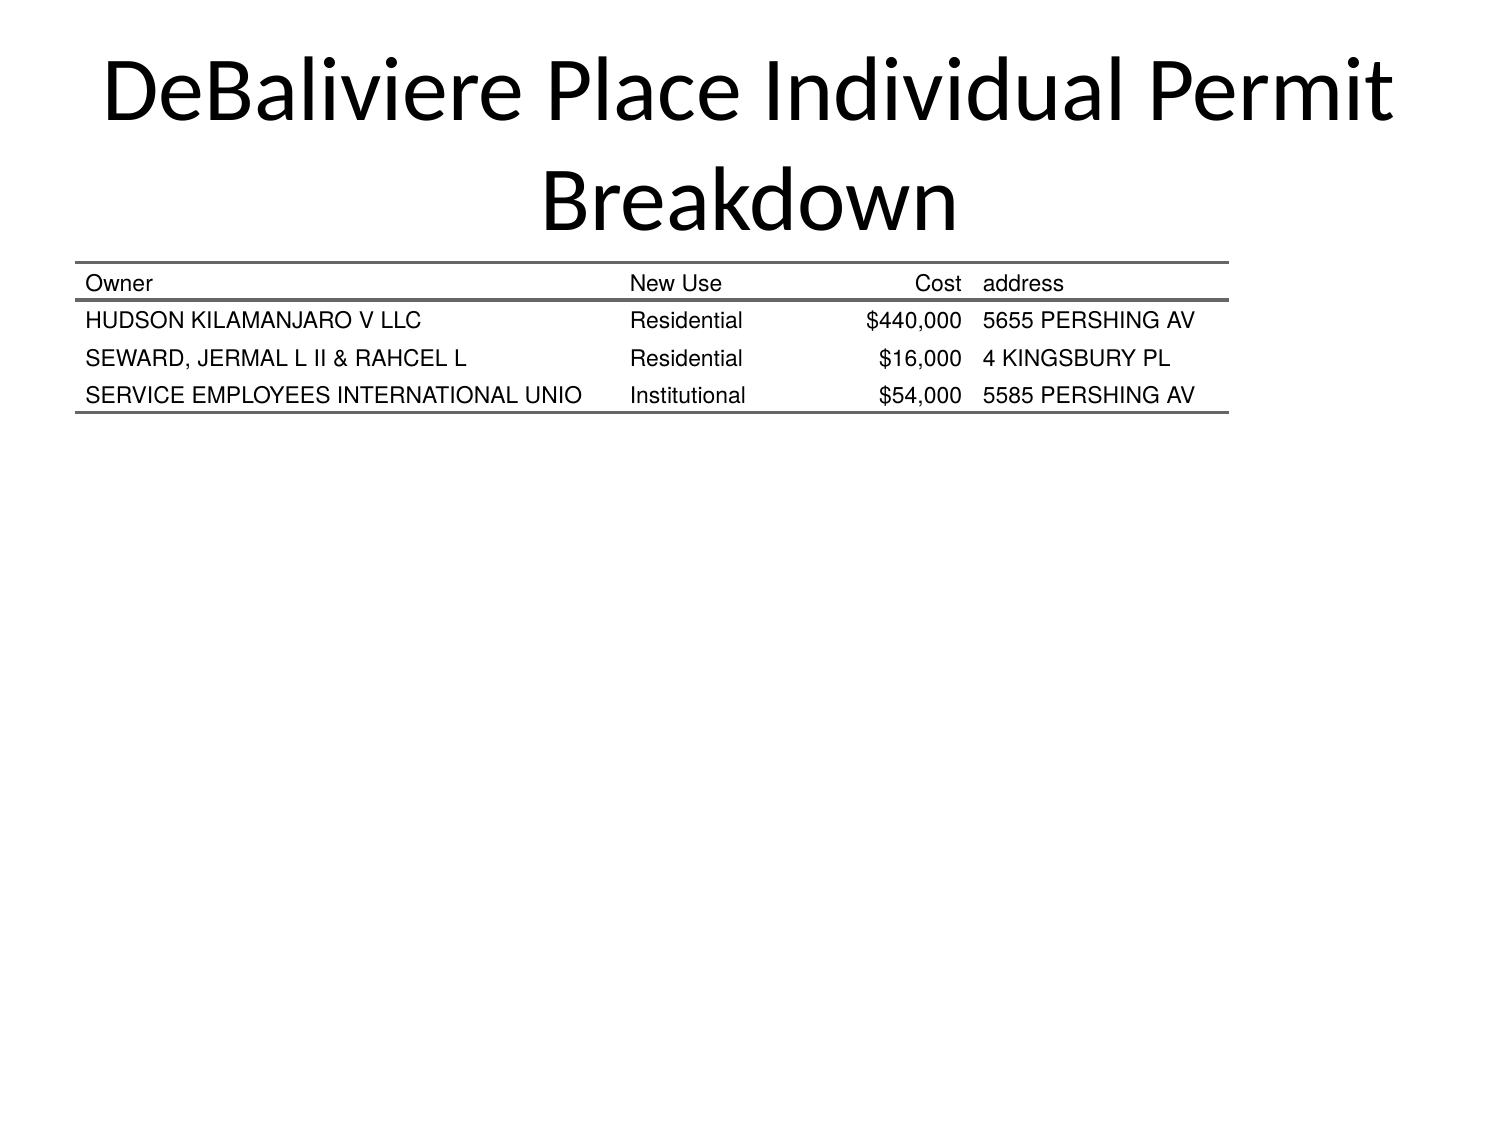

# DeBaliviere Place Individual Permit Breakdown
| Owner | New Use | Cost | address |
| --- | --- | --- | --- |
| HUDSON KILAMANJARO V LLC | Residential | $440,000 | 5655 PERSHING AV |
| SEWARD, JERMAL L II & RAHCEL L | Residential | $16,000 | 4 KINGSBURY PL |
| SERVICE EMPLOYEES INTERNATIONAL UNIO | Institutional | $54,000 | 5585 PERSHING AV |